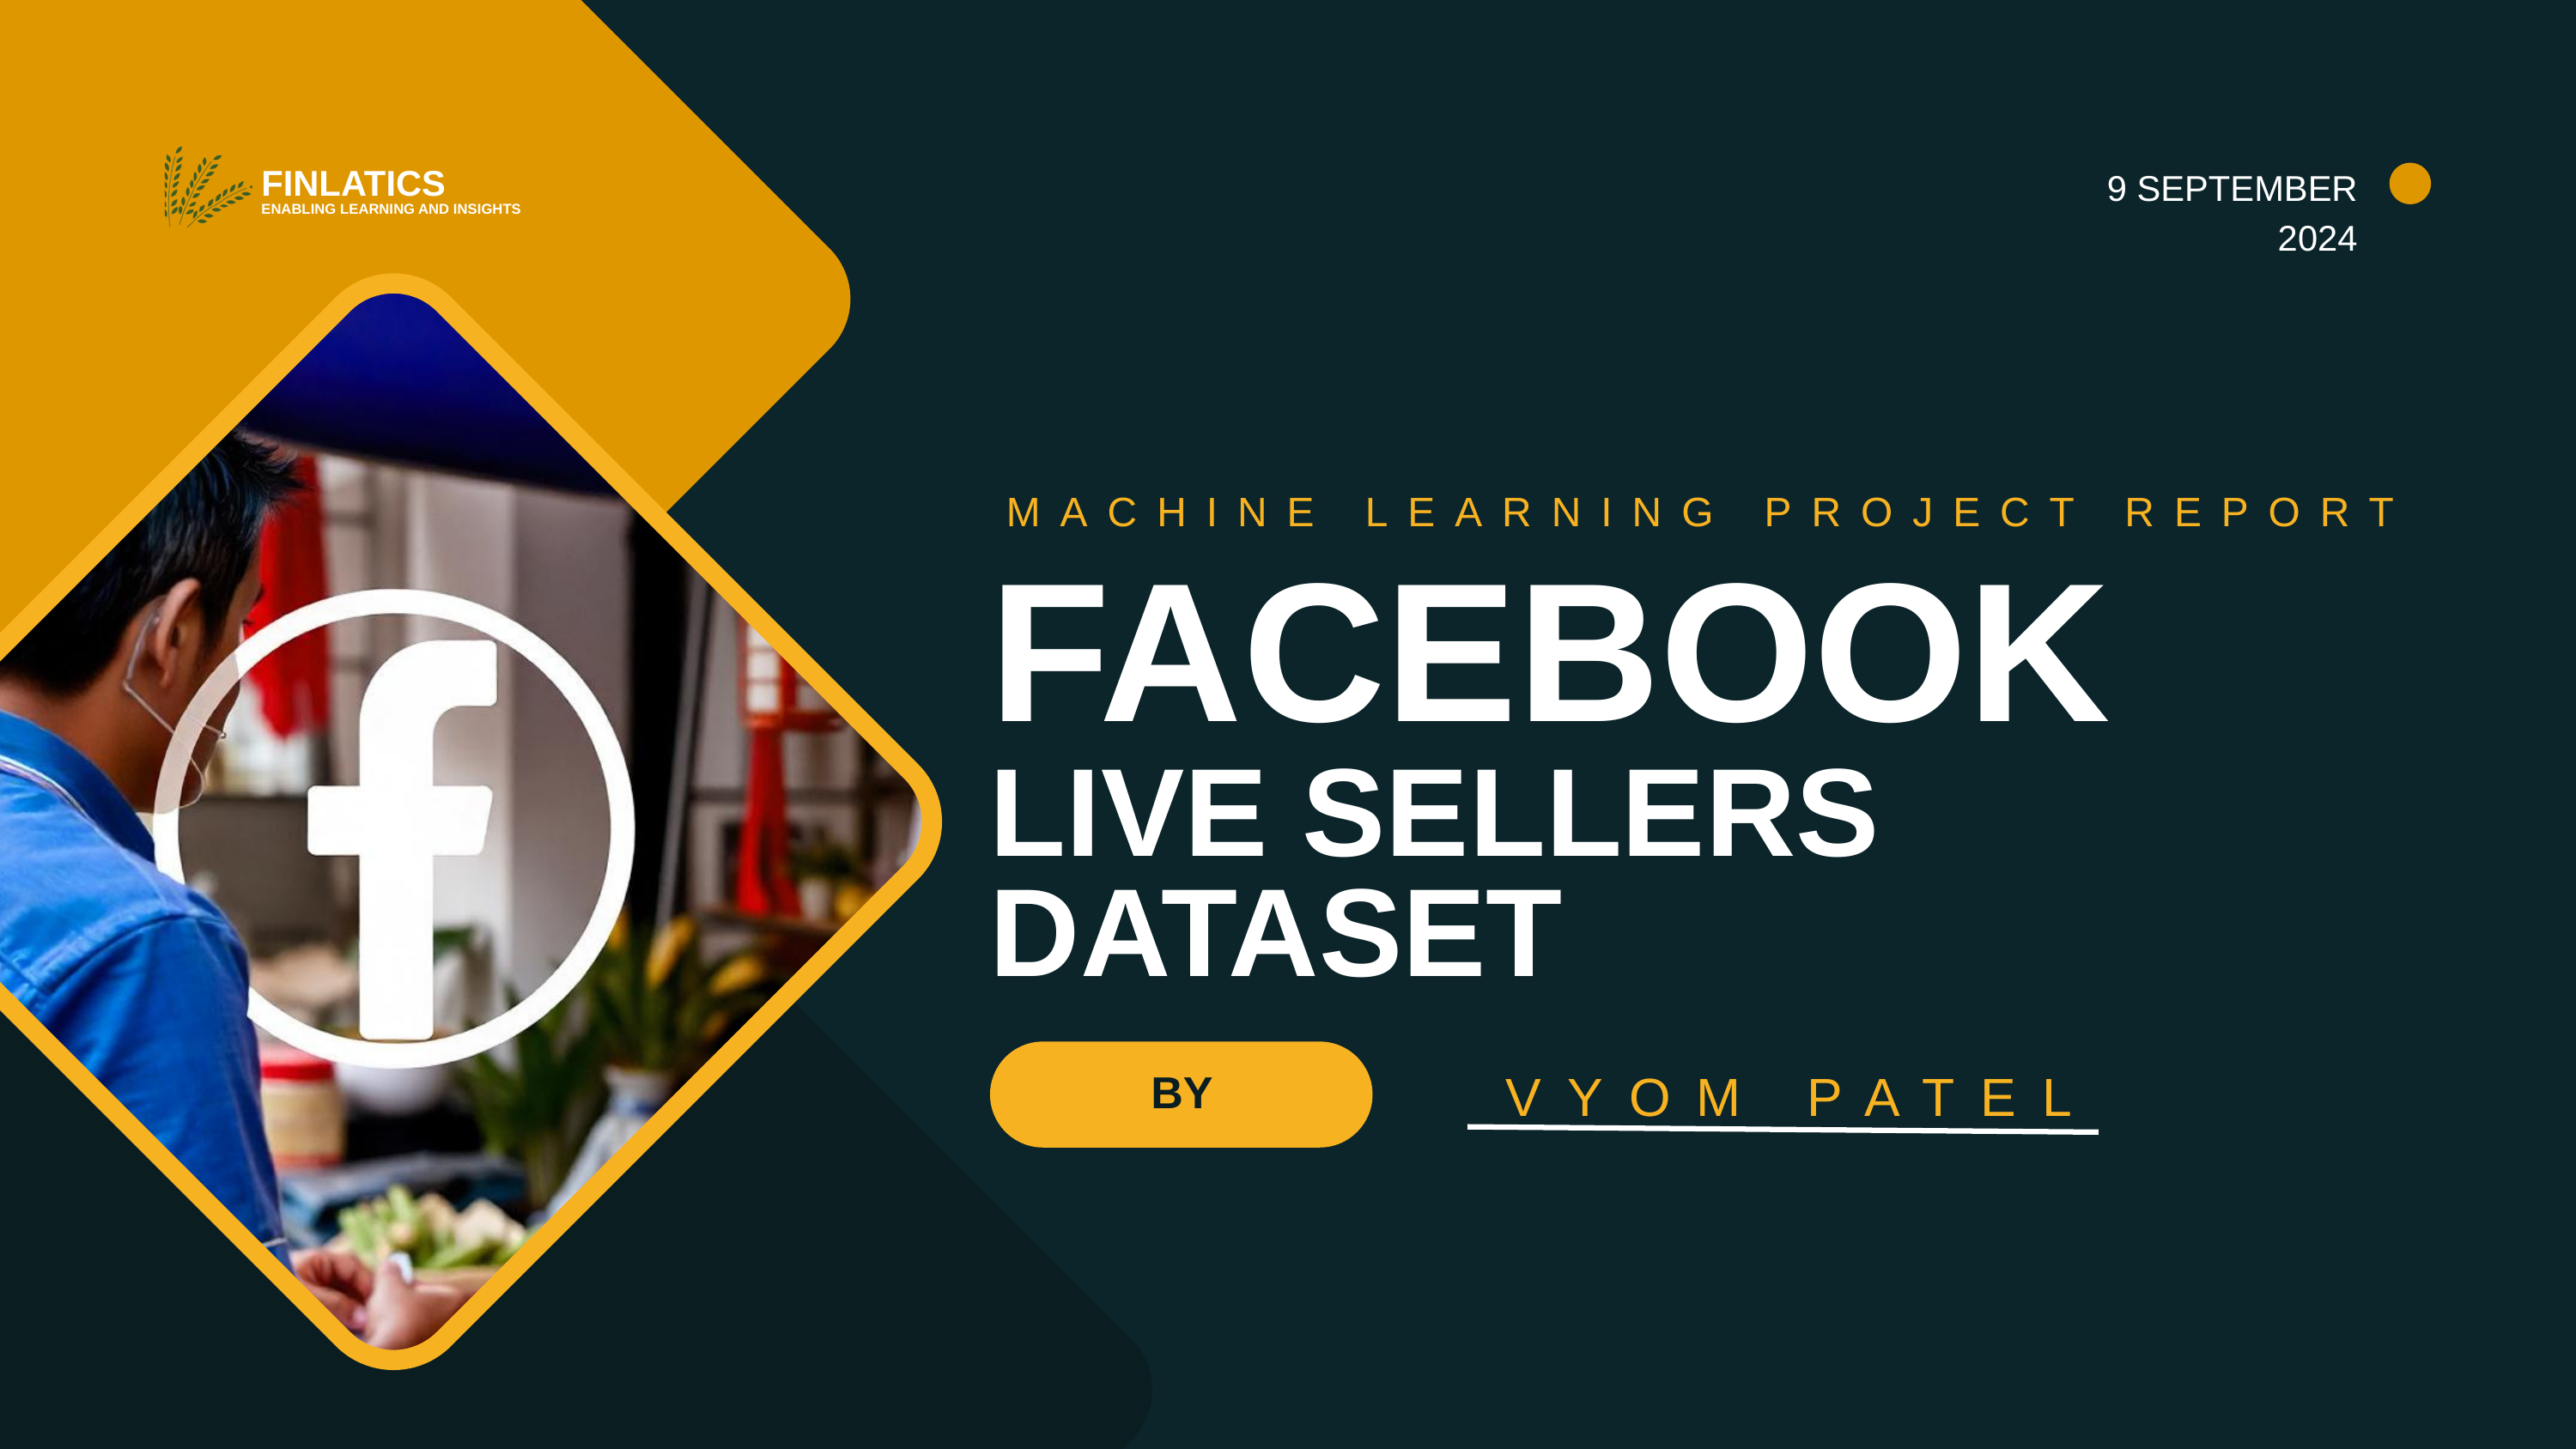

9 SEPTEMBER 2024

FINLATICS
ENABLING LEARNING AND INSIGHTS

MACHINE LEARNING PROJECT REPORT
FACEBOOK
LIVE SELLERS DATASET

VYOM PATEL

BY